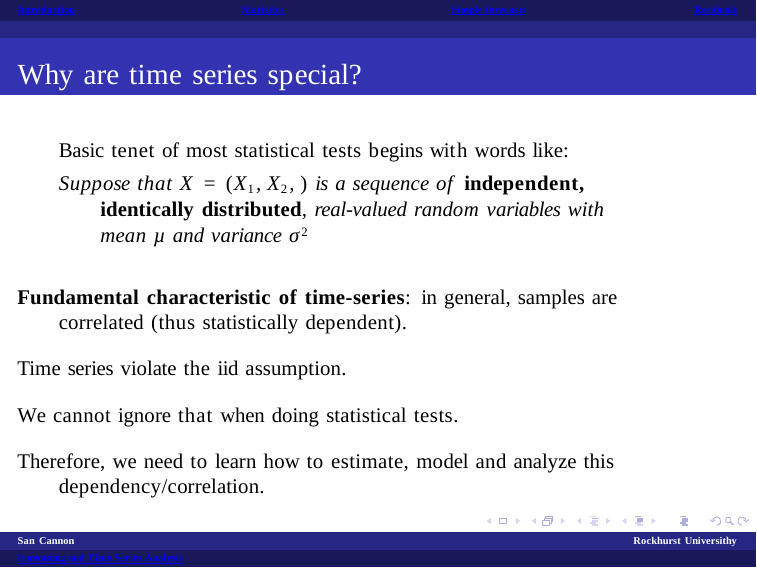

Introduction
Statistics
Simple forecasts
Residuals

Why are time series special?

Basic tenet of most statistical tests begins with words like:
Suppose that X  = (X1, X2, ) is a sequence of  independent, identically distributed, real-valued random variables with mean µ and variance σ2

Fundamental characteristic of time-series:  in general, samples are correlated (thus statistically dependent).

Time series violate the iid assumption.

We cannot ignore that when doing statistical tests.

Therefore, we need to learn how to estimate, model and analyze this dependency/correlation.

San Cannon
Forecasting and Time Series Analysis
Rockhurst Universithy